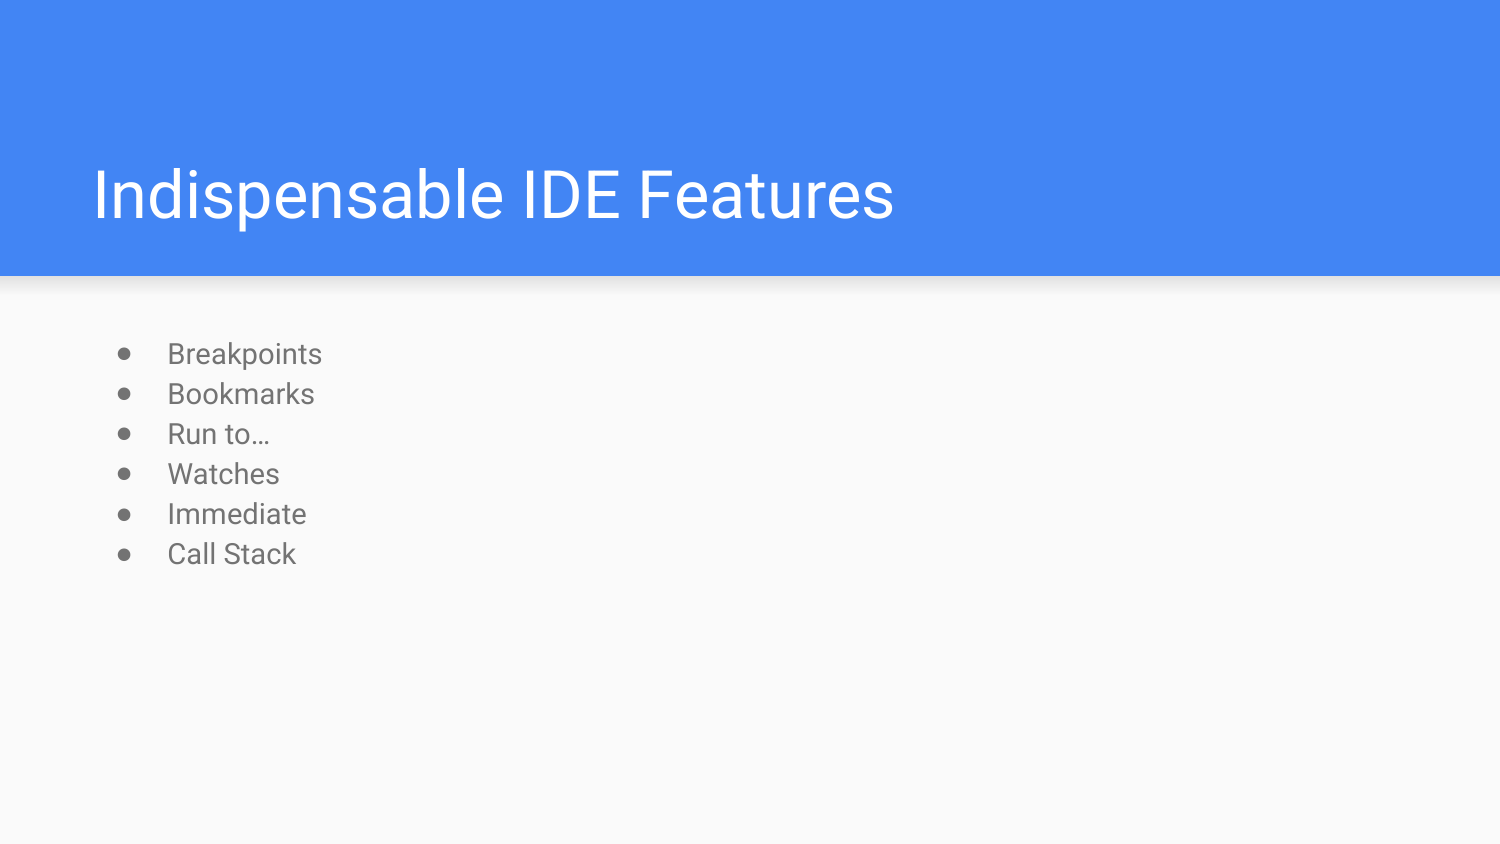

# Indispensable IDE Features
Breakpoints
Bookmarks
Run to…
Watches
Immediate
Call Stack